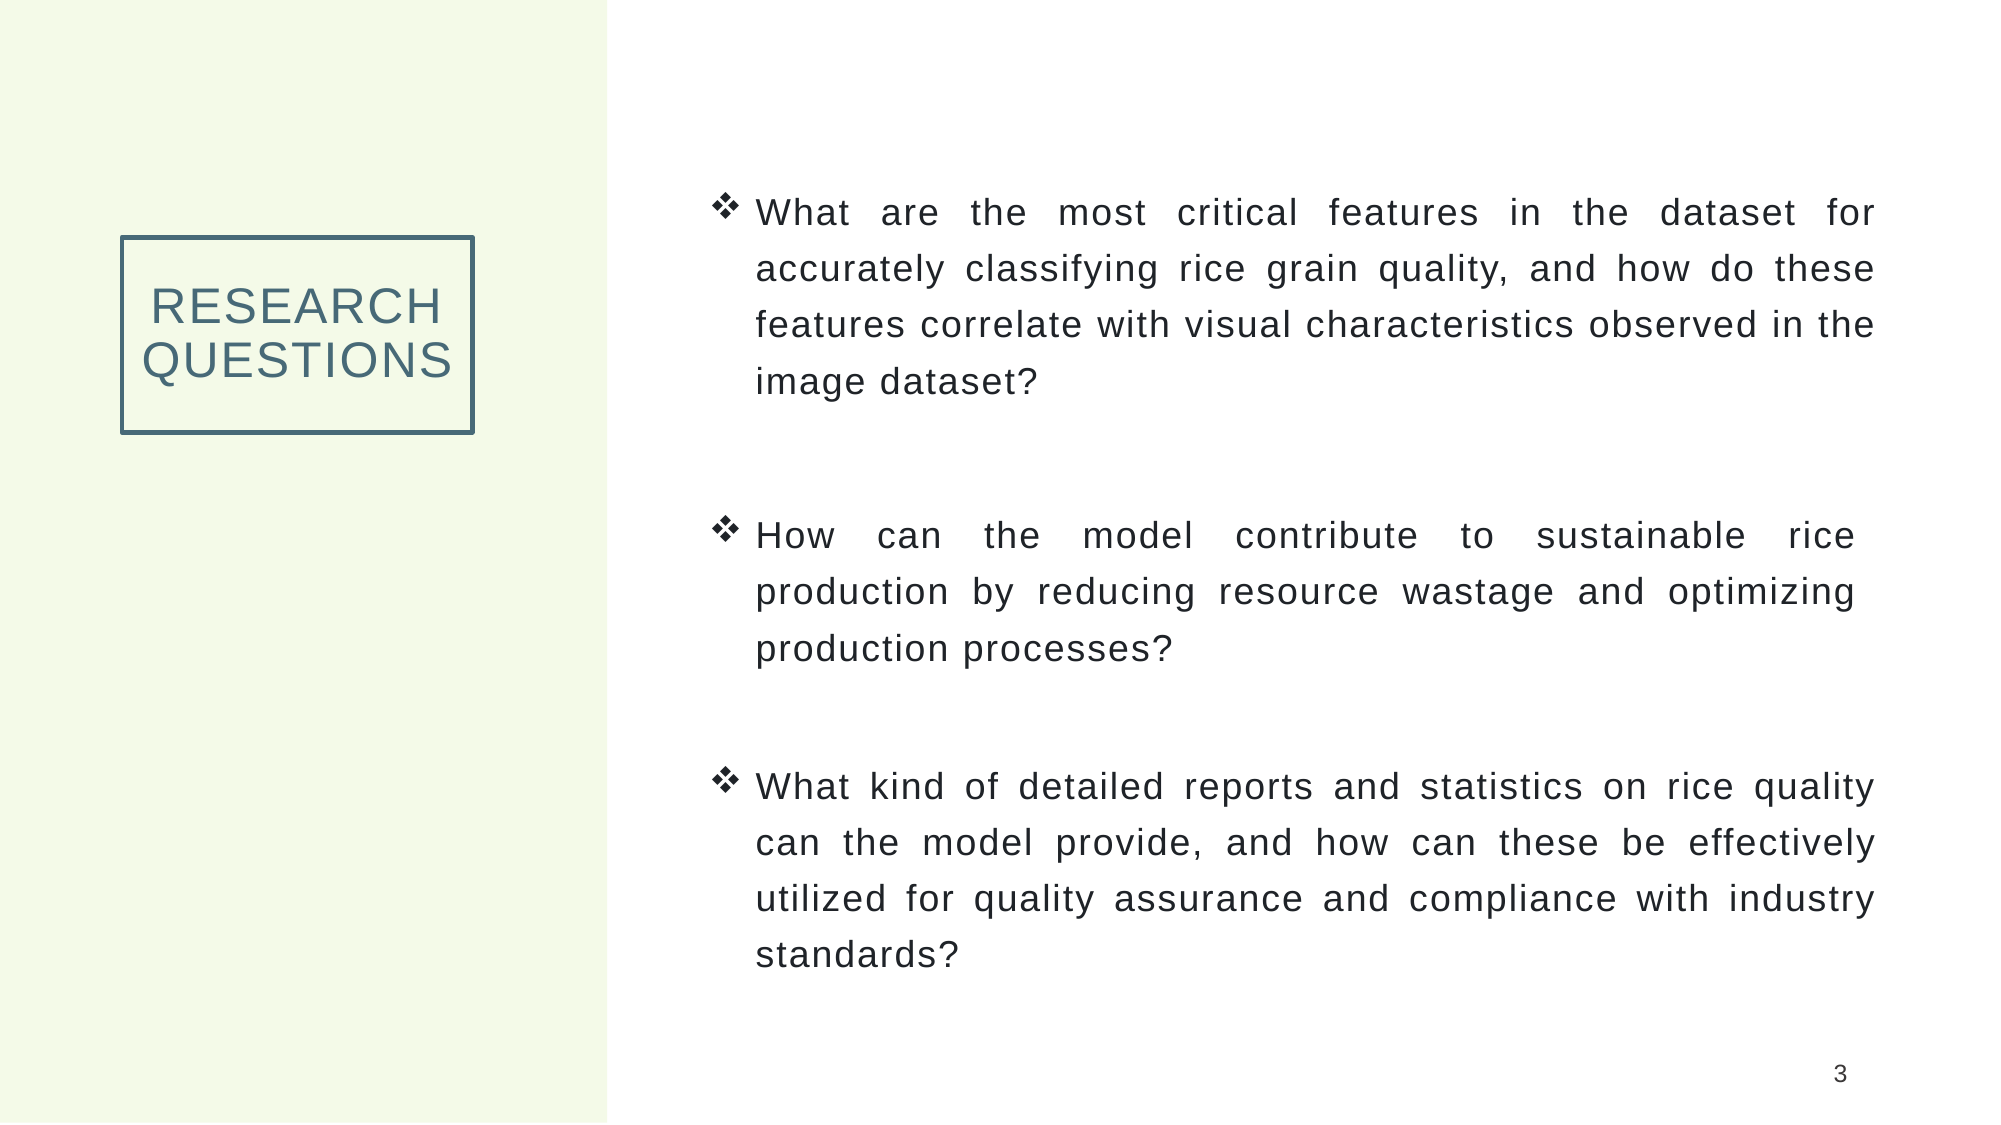

What are the most critical features in the dataset for accurately classifying rice grain quality, and how do these features correlate with visual characteristics observed in the image dataset?

# Research Questions
How can the model contribute to sustainable rice production by reducing resource wastage and optimizing production processes?

What kind of detailed reports and statistics on rice quality can the model provide, and how can these be effectively utilized for quality assurance and compliance with industry standards?

3